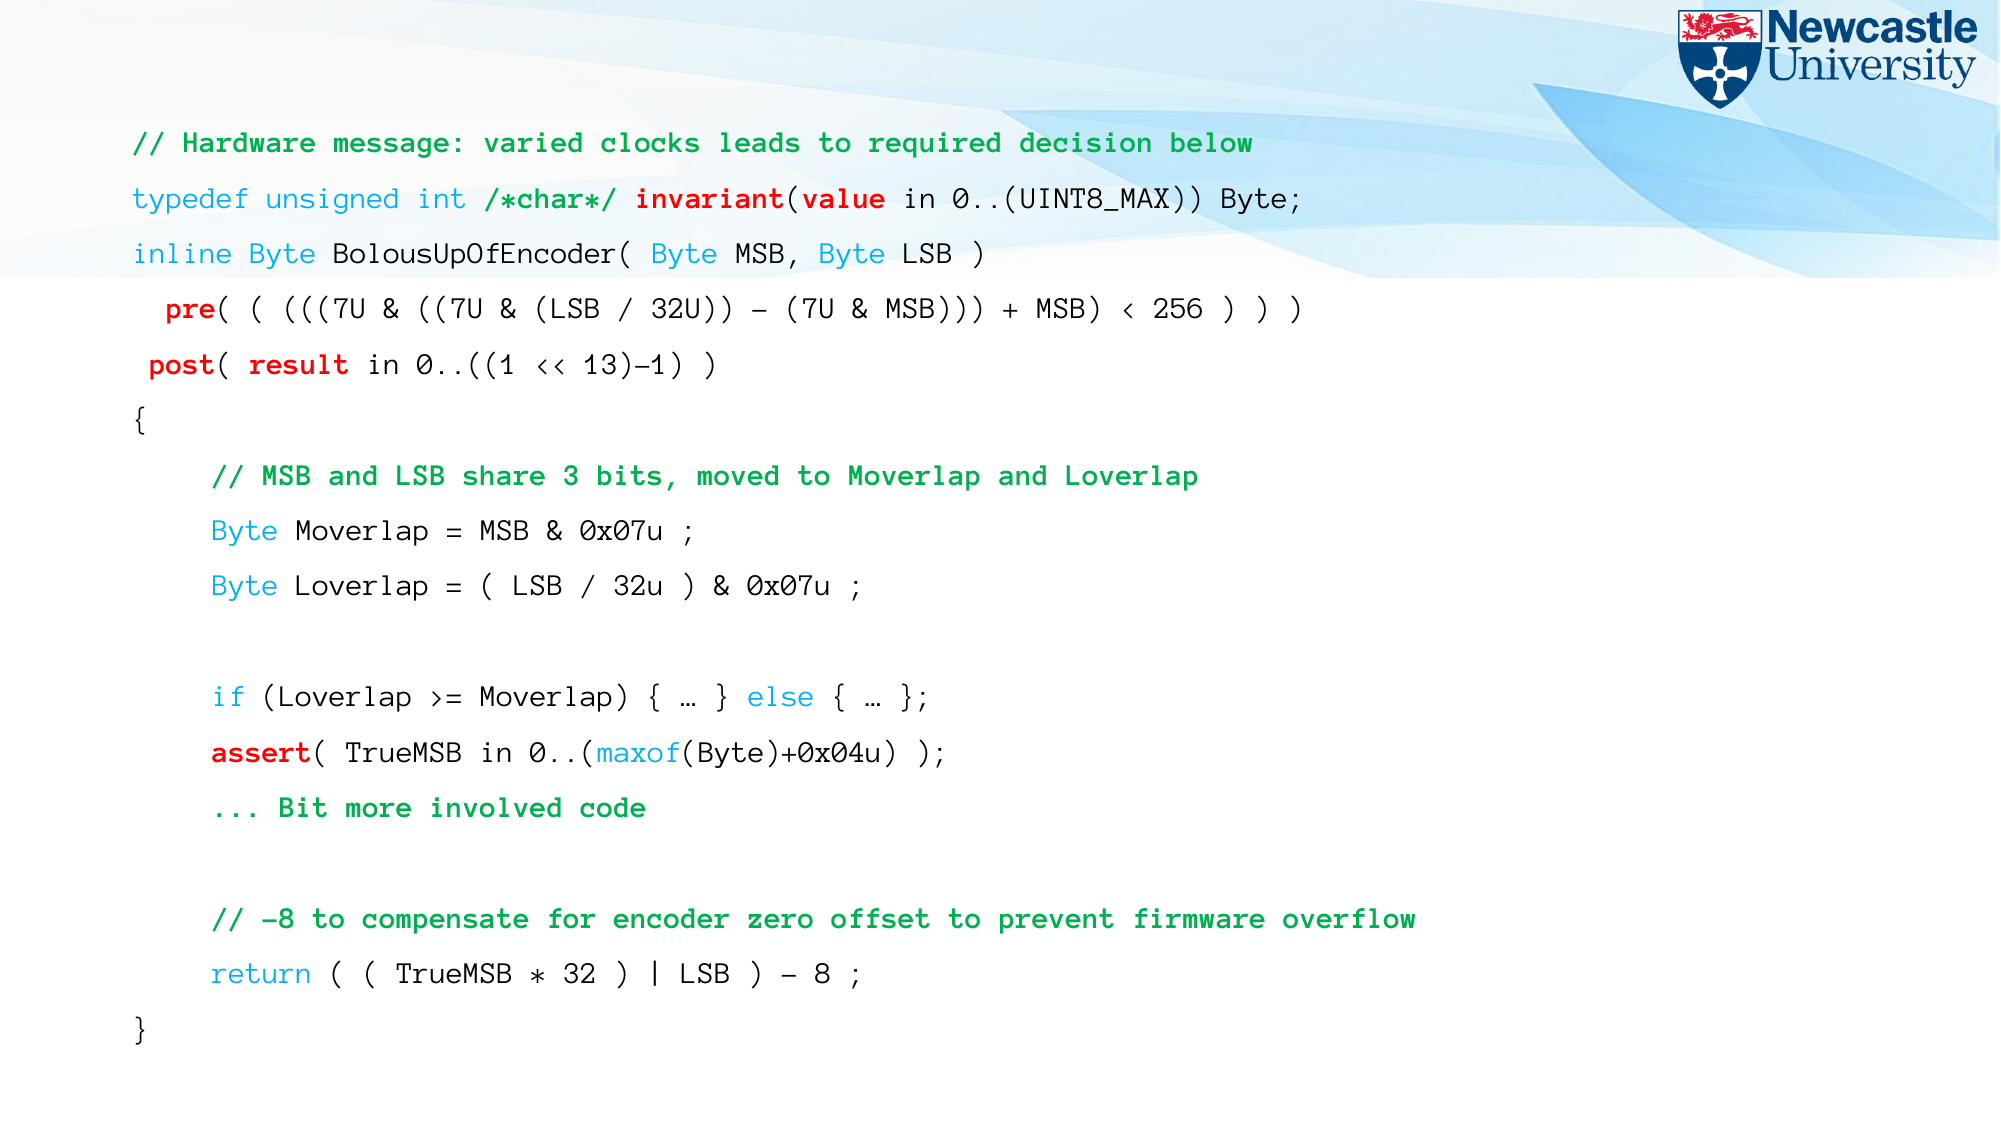

// Hardware message: varied clocks leads to required decision below
typedef unsigned int /*char*/ invariant(value in 0..(UINT8_MAX)) Byte;
inline Byte BolousUpOfEncoder( Byte MSB, Byte LSB )
  pre( ( (((7U & ((7U & (LSB / 32U)) - (7U & MSB))) + MSB) < 256 ) ) )
 post( result in 0..((1 << 13)-1) )
{
	// MSB and LSB share 3 bits, moved to Moverlap and Loverlap
	Byte Moverlap = MSB & 0x07u ;
	Byte Loverlap = ( LSB / 32u ) & 0x07u ;

	if (Loverlap >= Moverlap) { … } else { … };
	assert( TrueMSB in 0..(maxof(Byte)+0x04u) );
	... Bit more involved code

	// -8 to compensate for encoder zero offset to prevent firmware overflow
	return ( ( TrueMSB * 32 ) | LSB ) - 8 ;
}